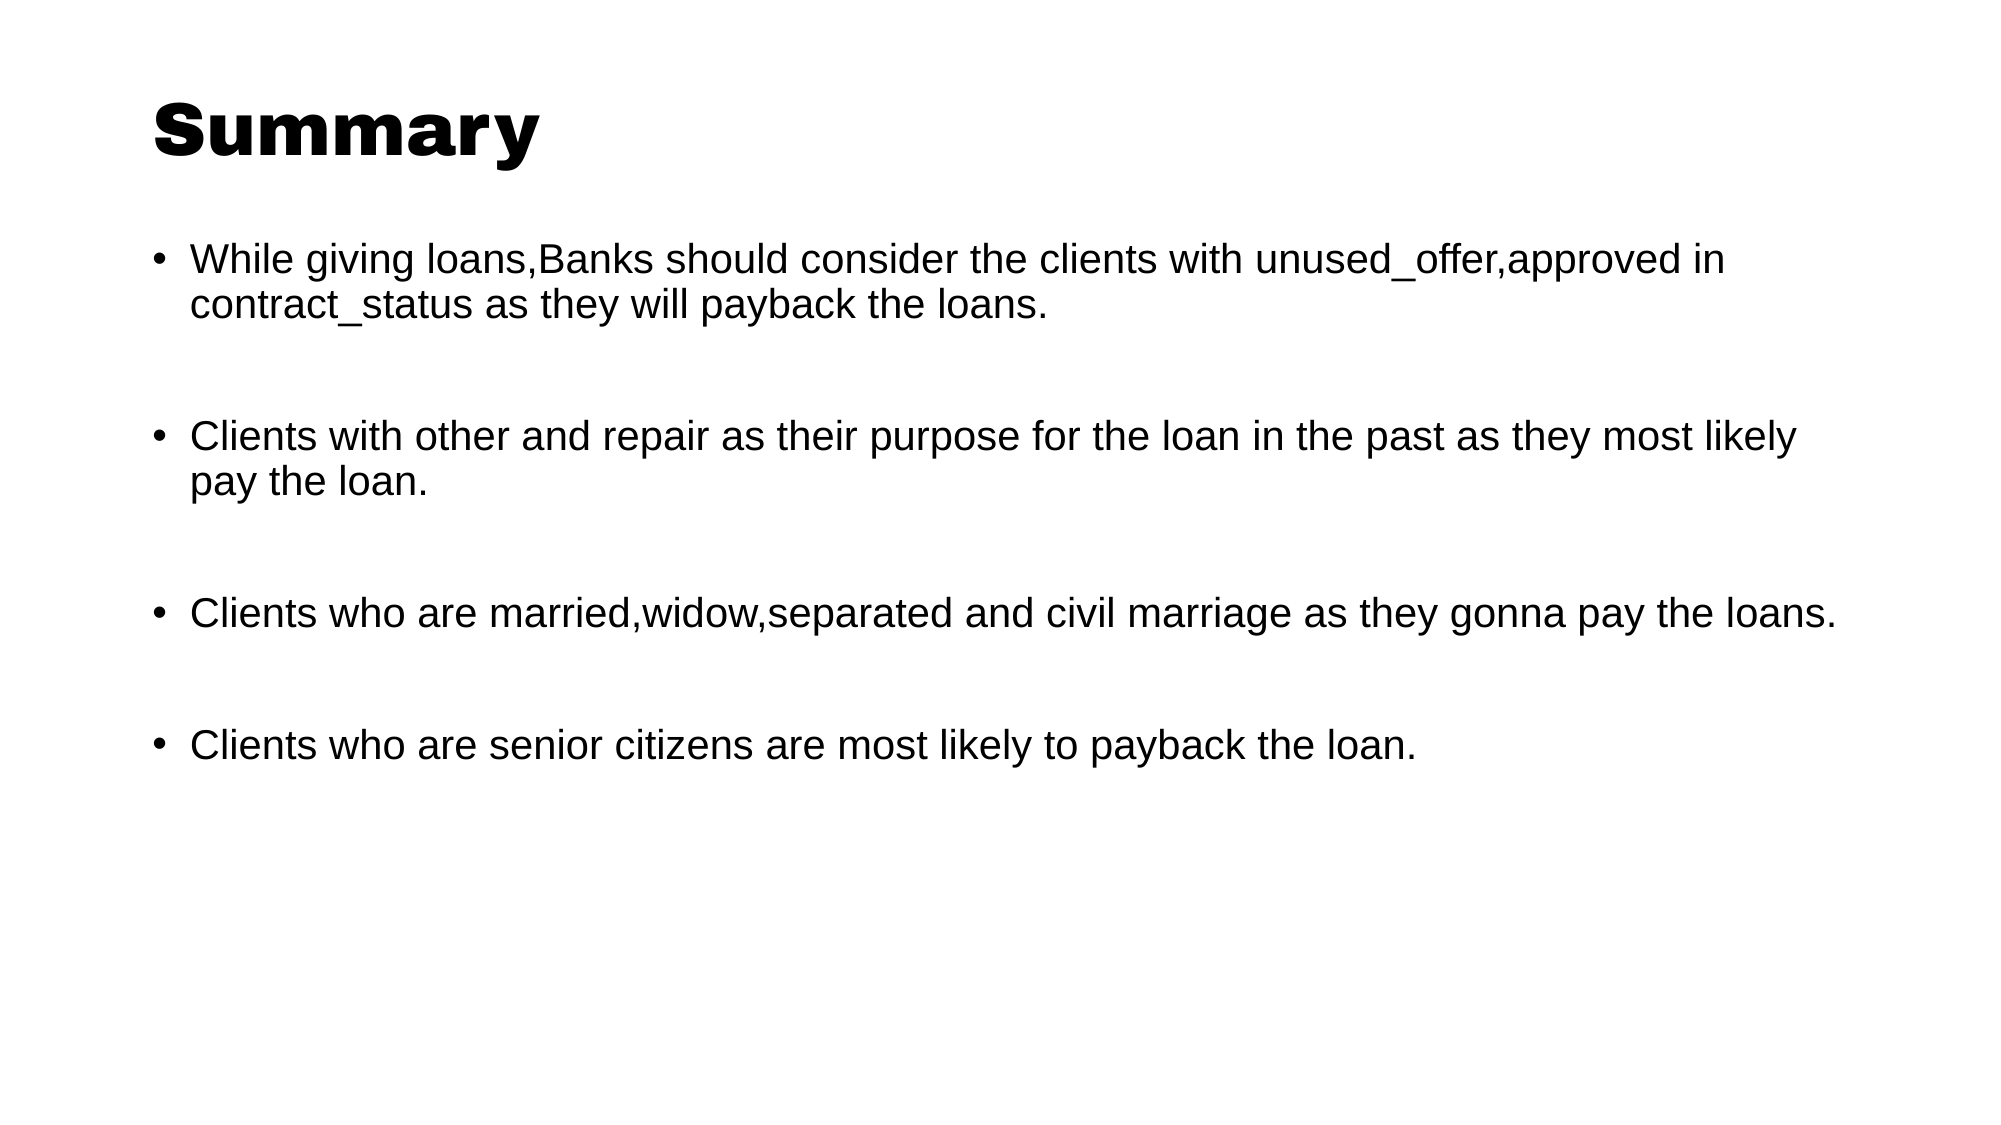

# Summary
While giving loans,Banks should consider the clients with unused_offer,approved in contract_status as they will payback the loans.

Clients with other and repair as their purpose for the loan in the past as they most likely pay the loan.

Clients who are married,widow,separated and civil marriage as they gonna pay the loans.

Clients who are senior citizens are most likely to payback the loan.